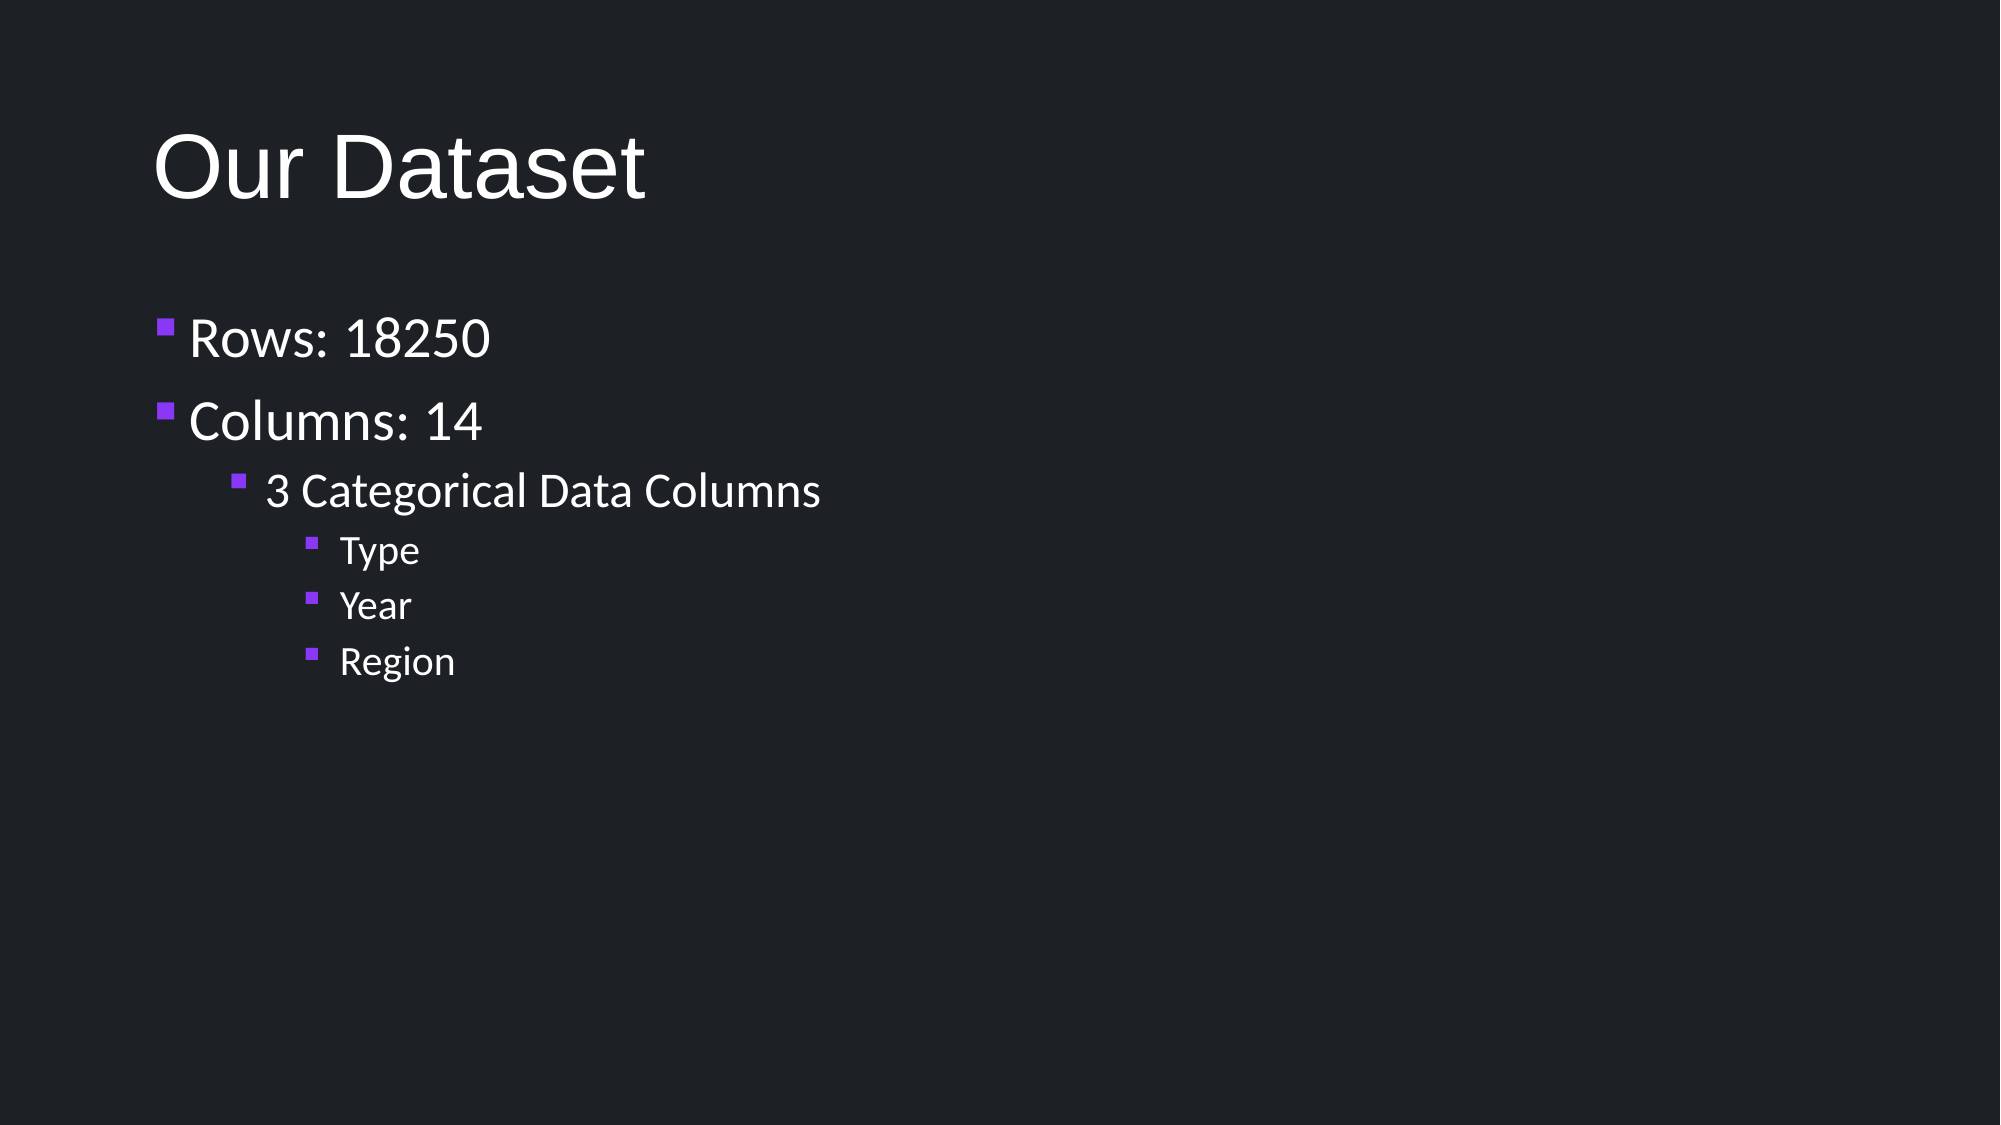

# Our Dataset
Rows: 18250
Columns: 14
3 Categorical Data Columns
Type
Year
Region